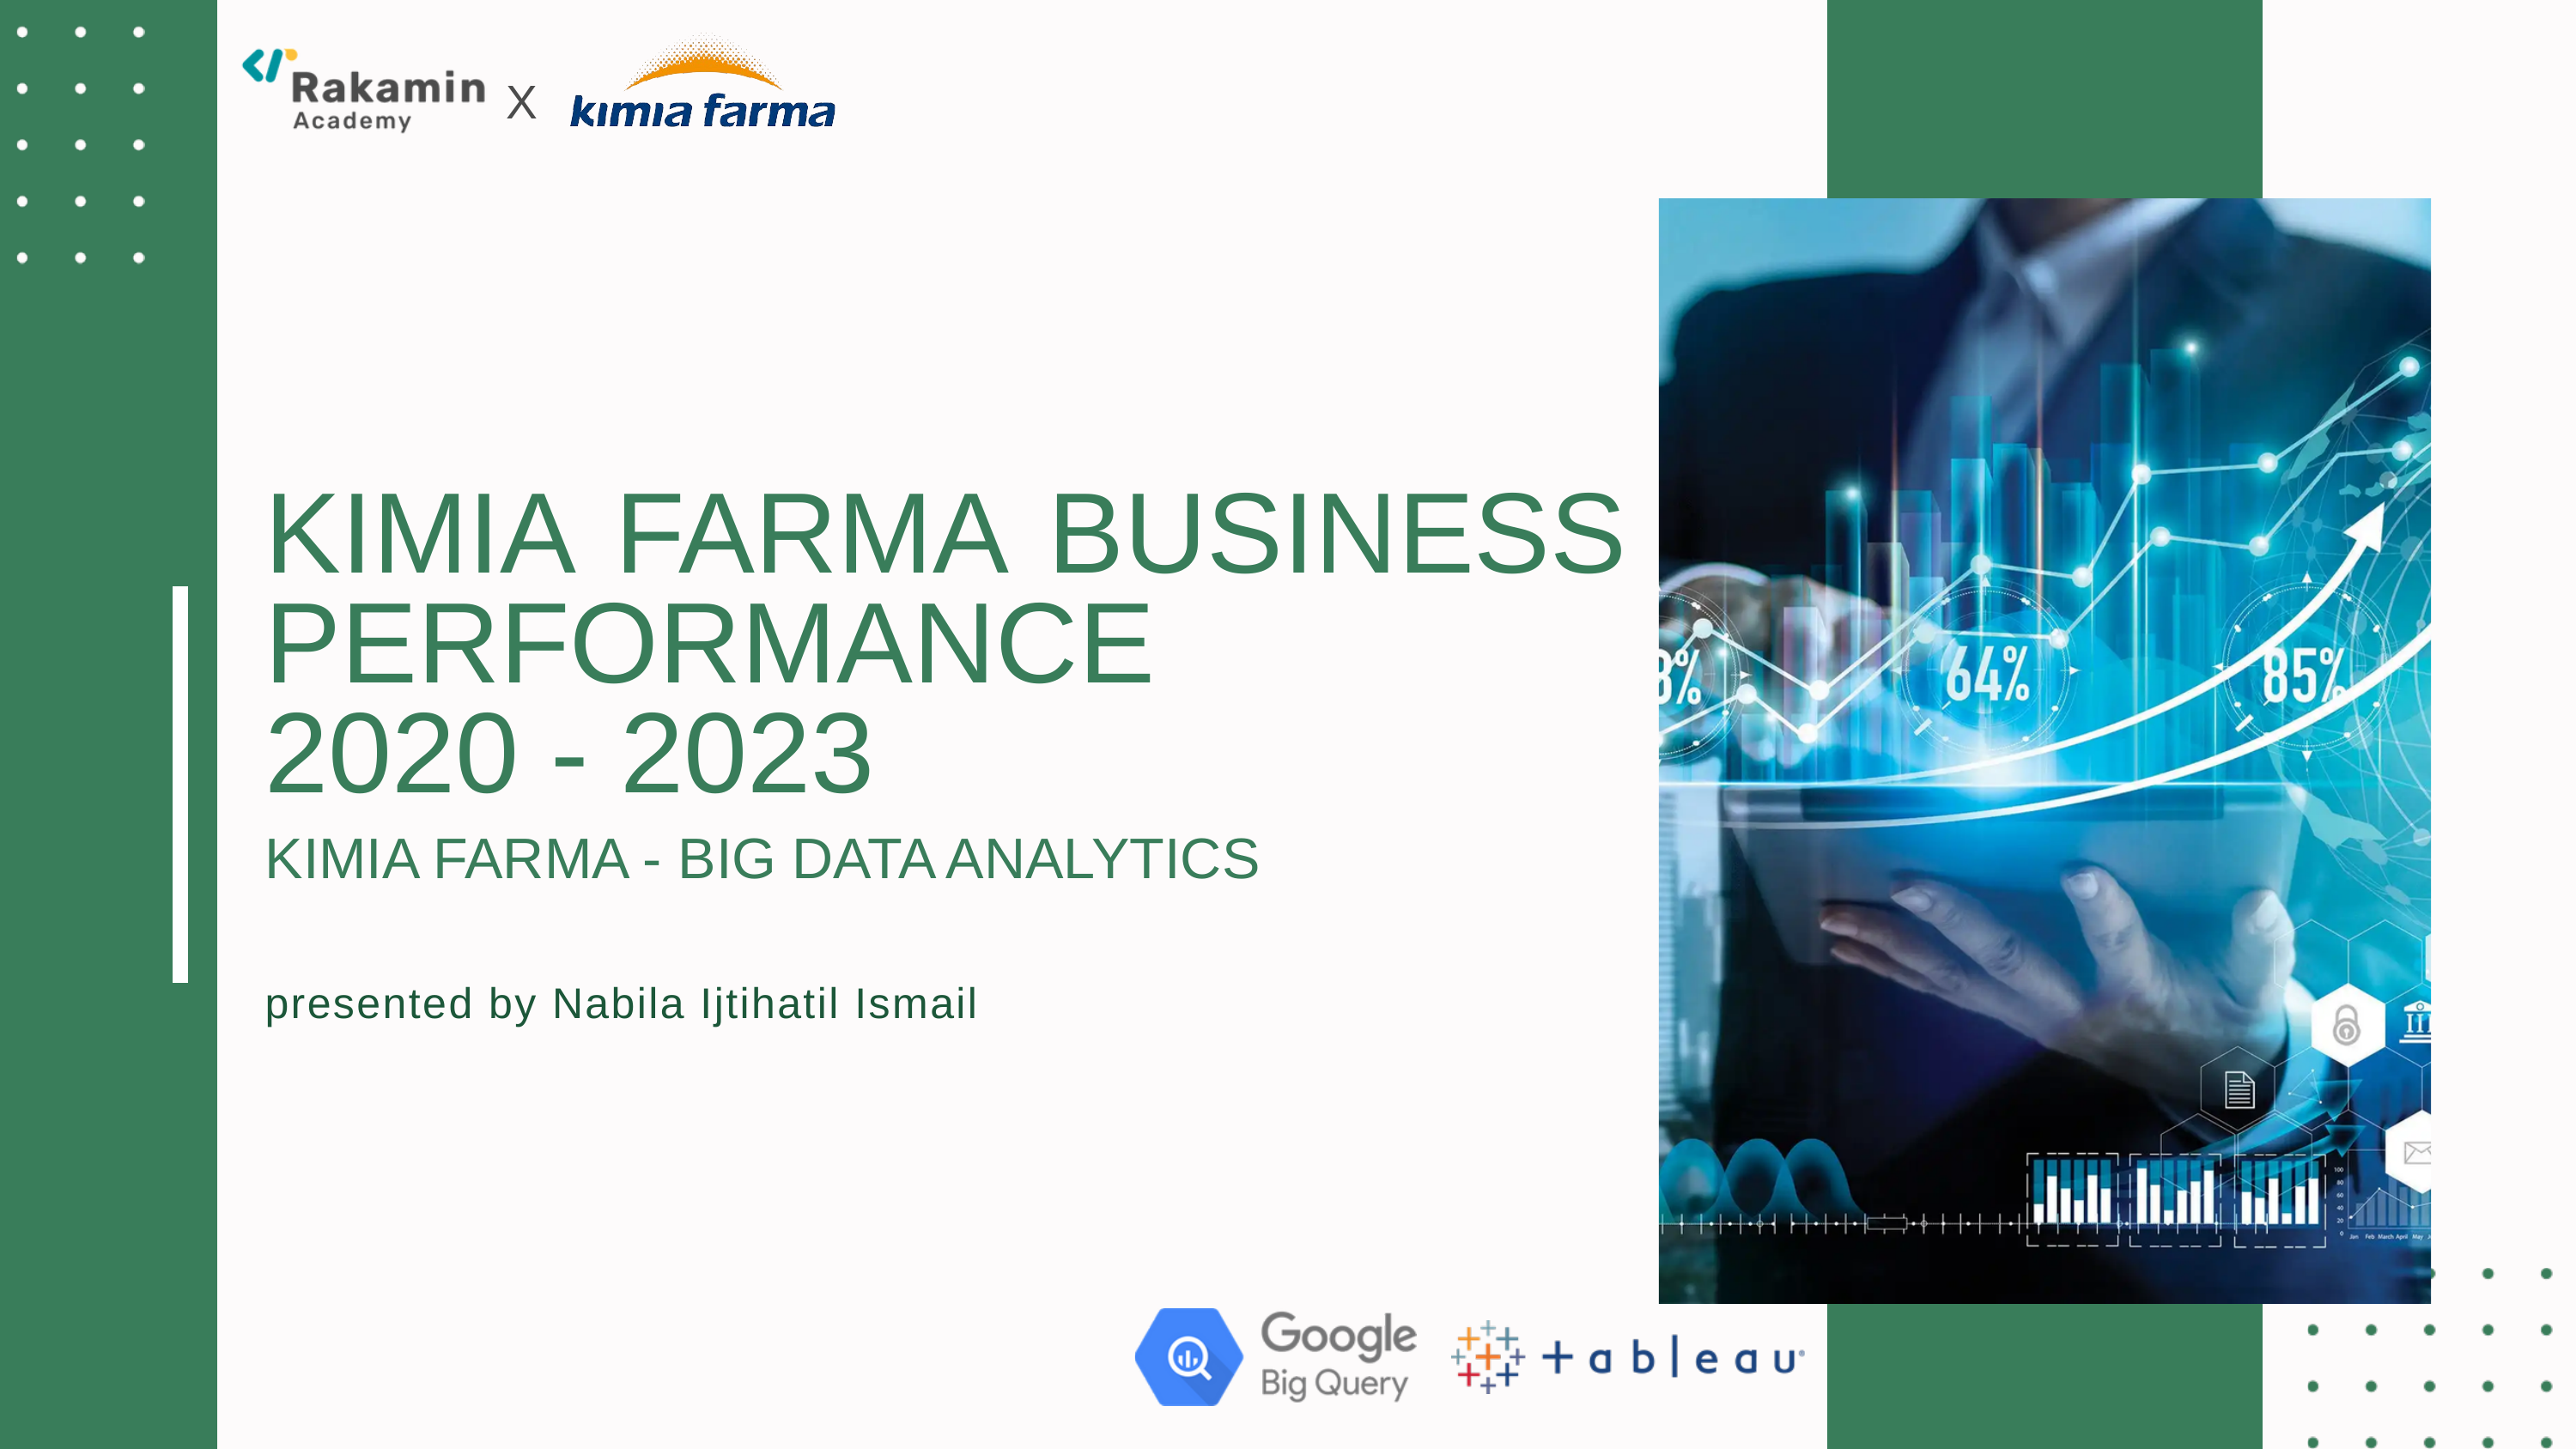

X

KIMIA FARMA BUSINESS PERFORMANCE
2020 - 2023

KIMIA FARMA - BIG DATA ANALYTICS
presented by Nabila Ijtihatil Ismail